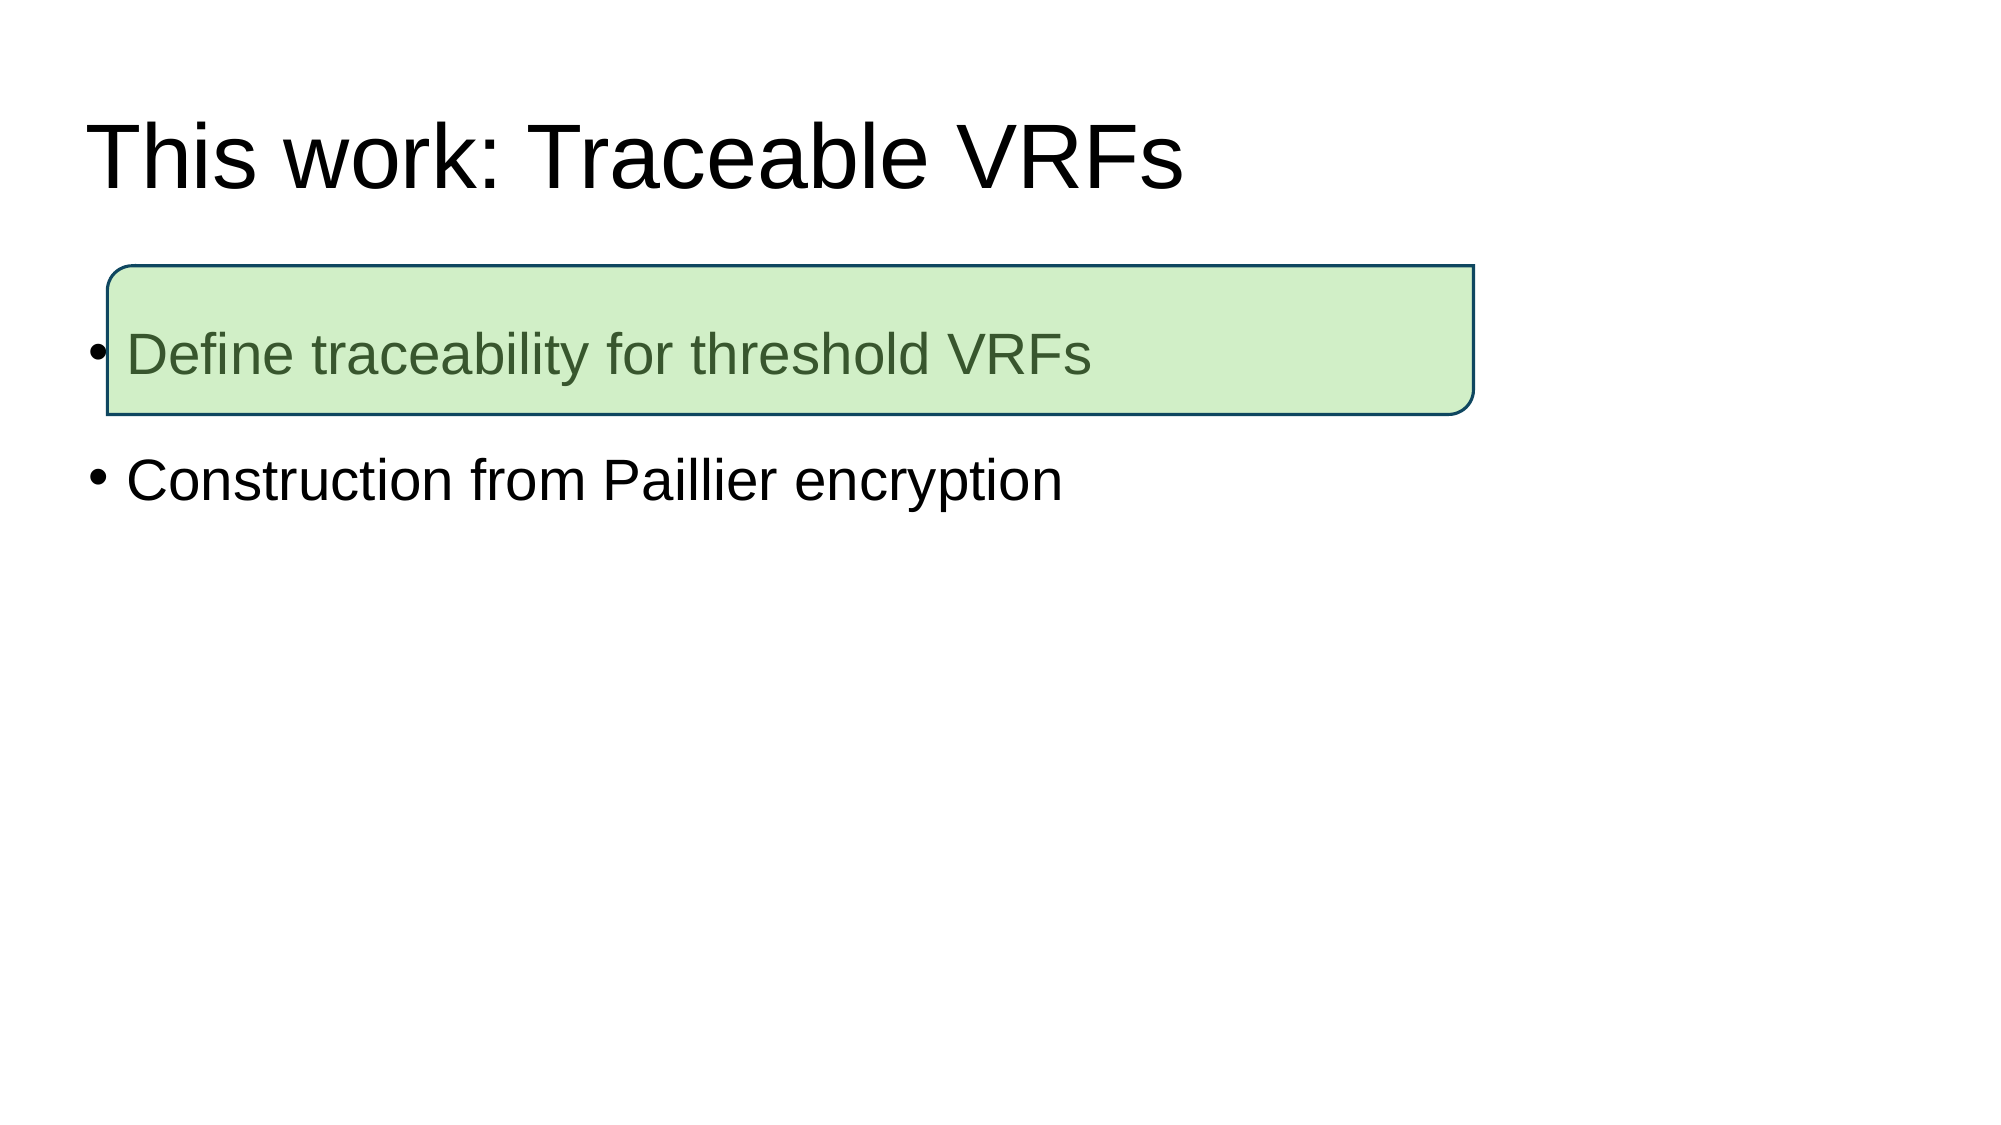

# This work: Traceable VRFs

Define traceability for threshold VRFs
Construction from Paillier encryption